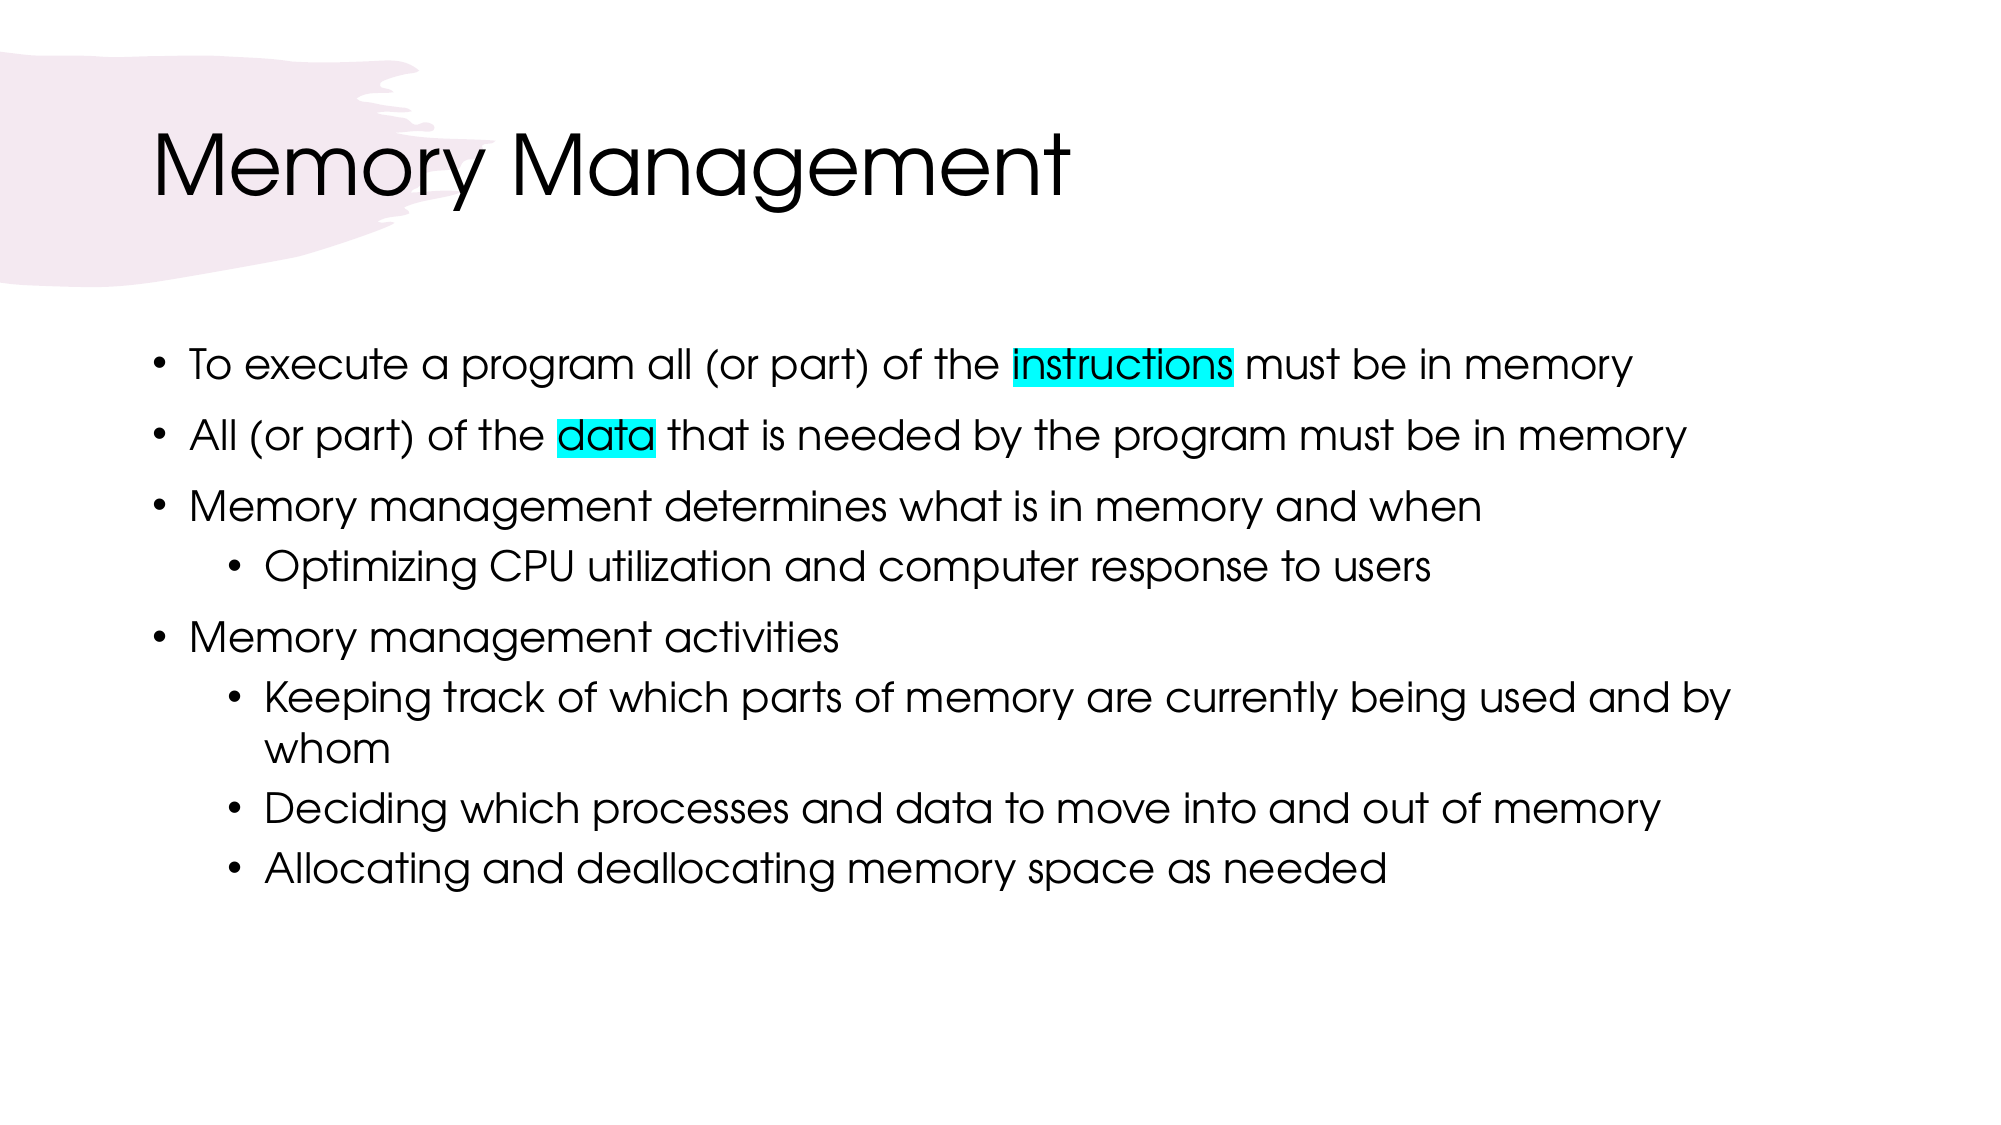

# Memory Management
To execute a program all (or part) of the instructions must be in memory
All (or part) of the data that is needed by the program must be in memory
Memory management determines what is in memory and when
Optimizing CPU utilization and computer response to users
Memory management activities
Keeping track of which parts of memory are currently being used and by whom
Deciding which processes and data to move into and out of memory
Allocating and deallocating memory space as needed